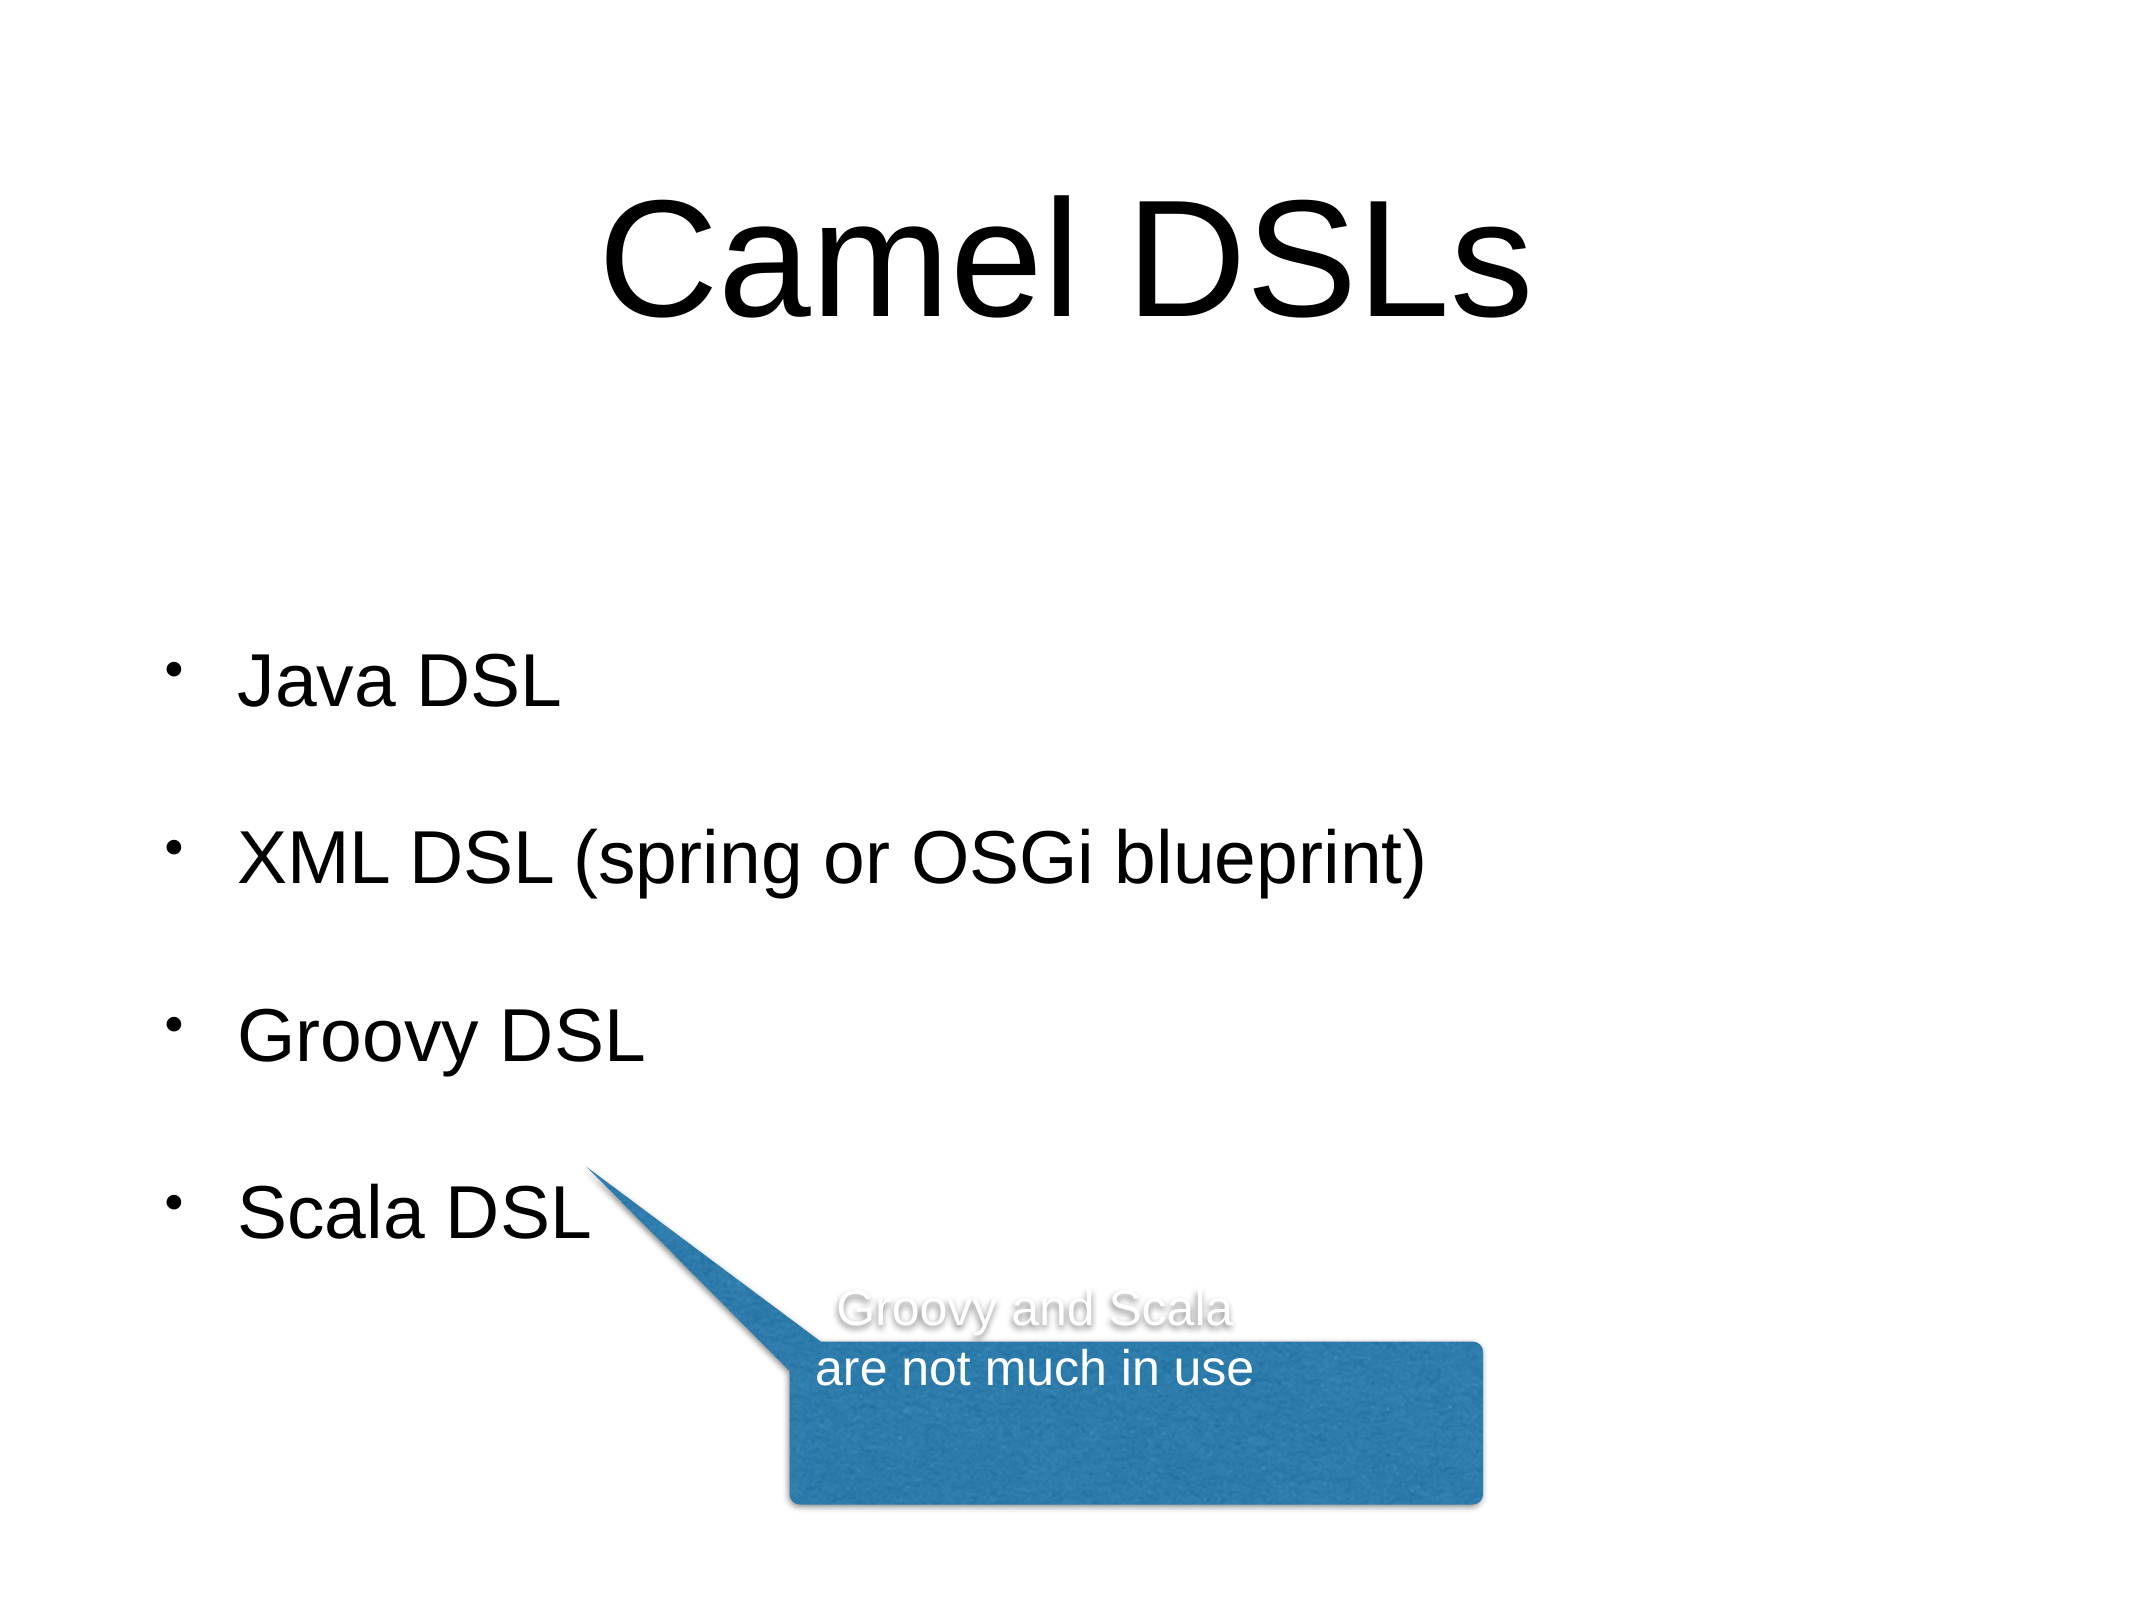

# Camel DSLs
Java DSL
XML DSL (spring or OSGi blueprint)
Groovy DSL
Scala DSL
Groovy and Scala
are not much in use